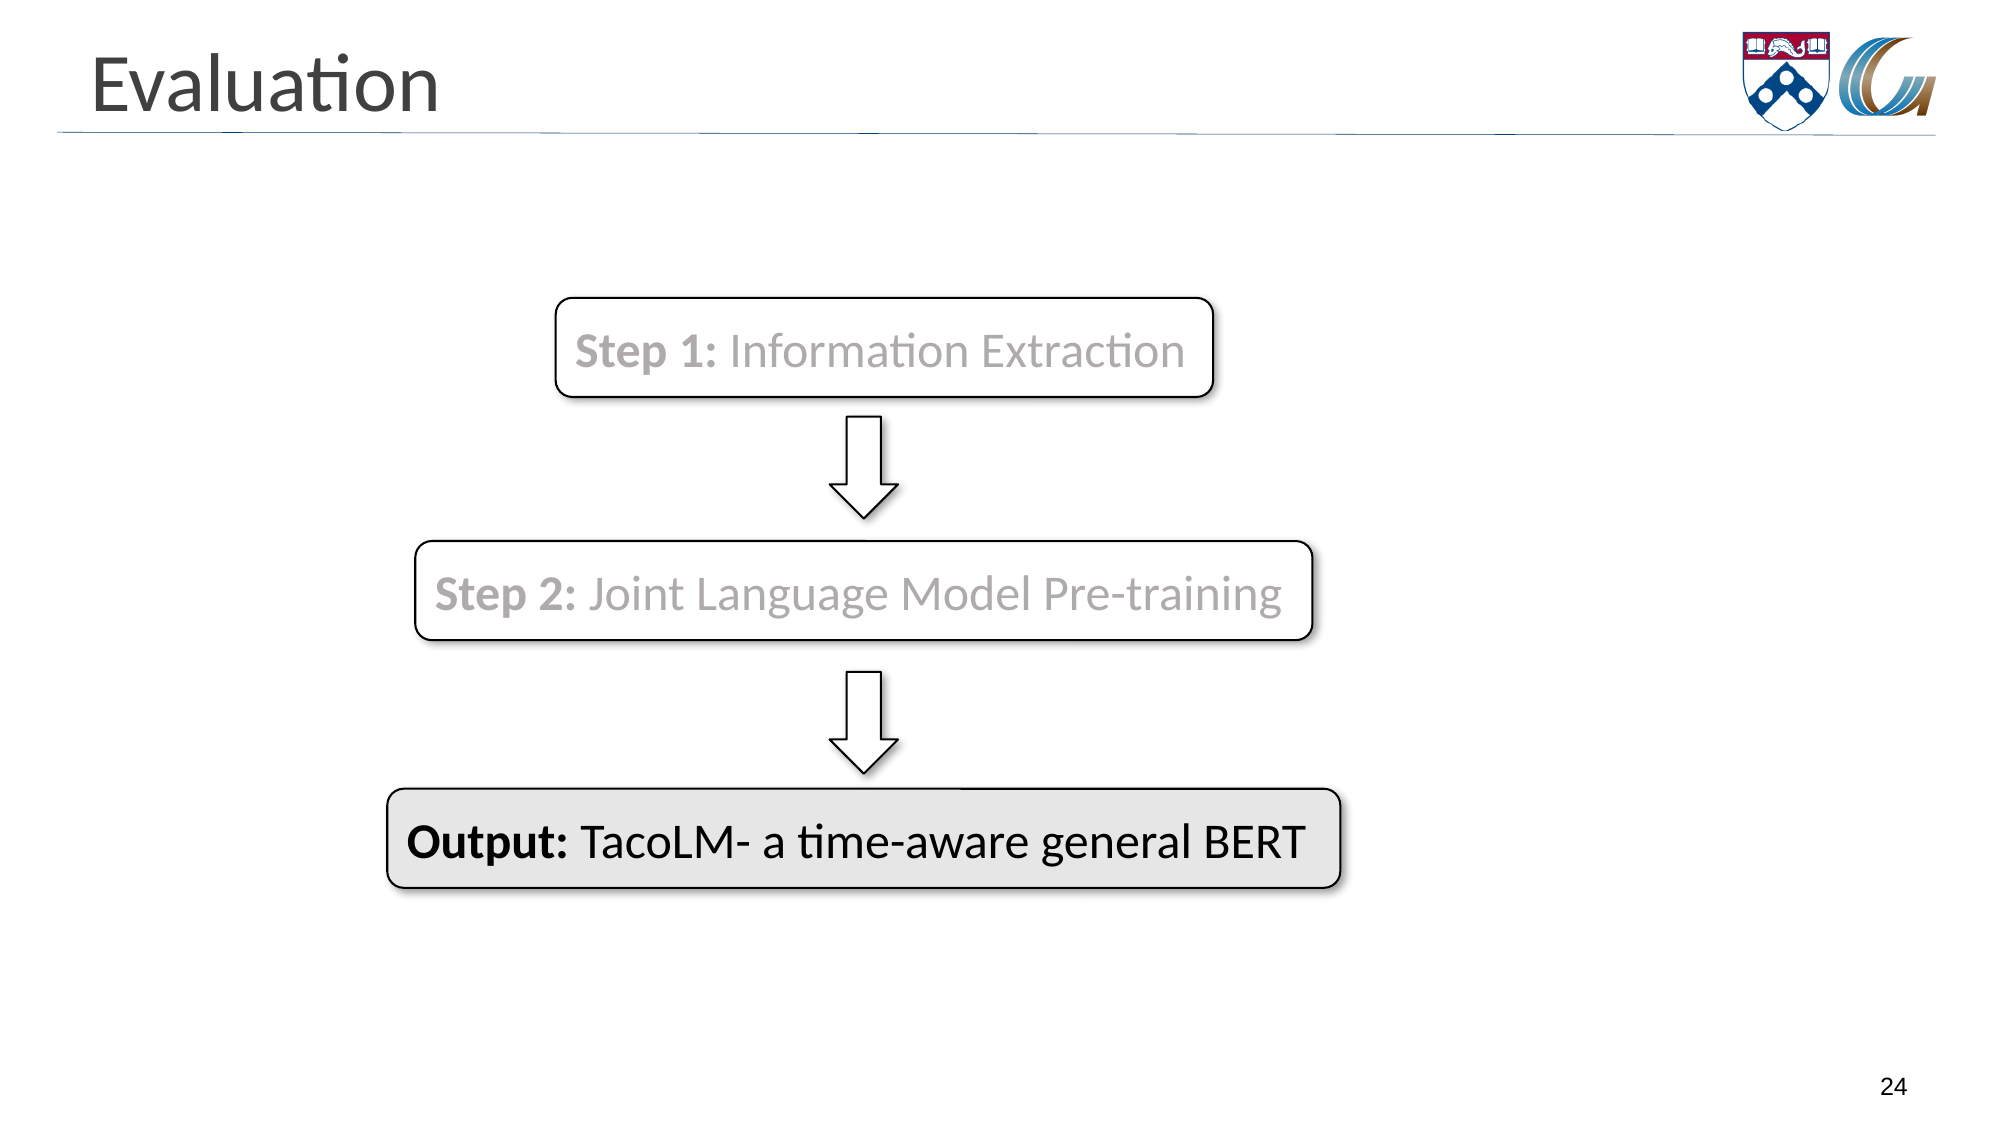

# Evaluation
Step 1: Information Extraction

Step 2: Joint Language Model Pre-training

Output: TacoLM- a time-aware general BERT
24